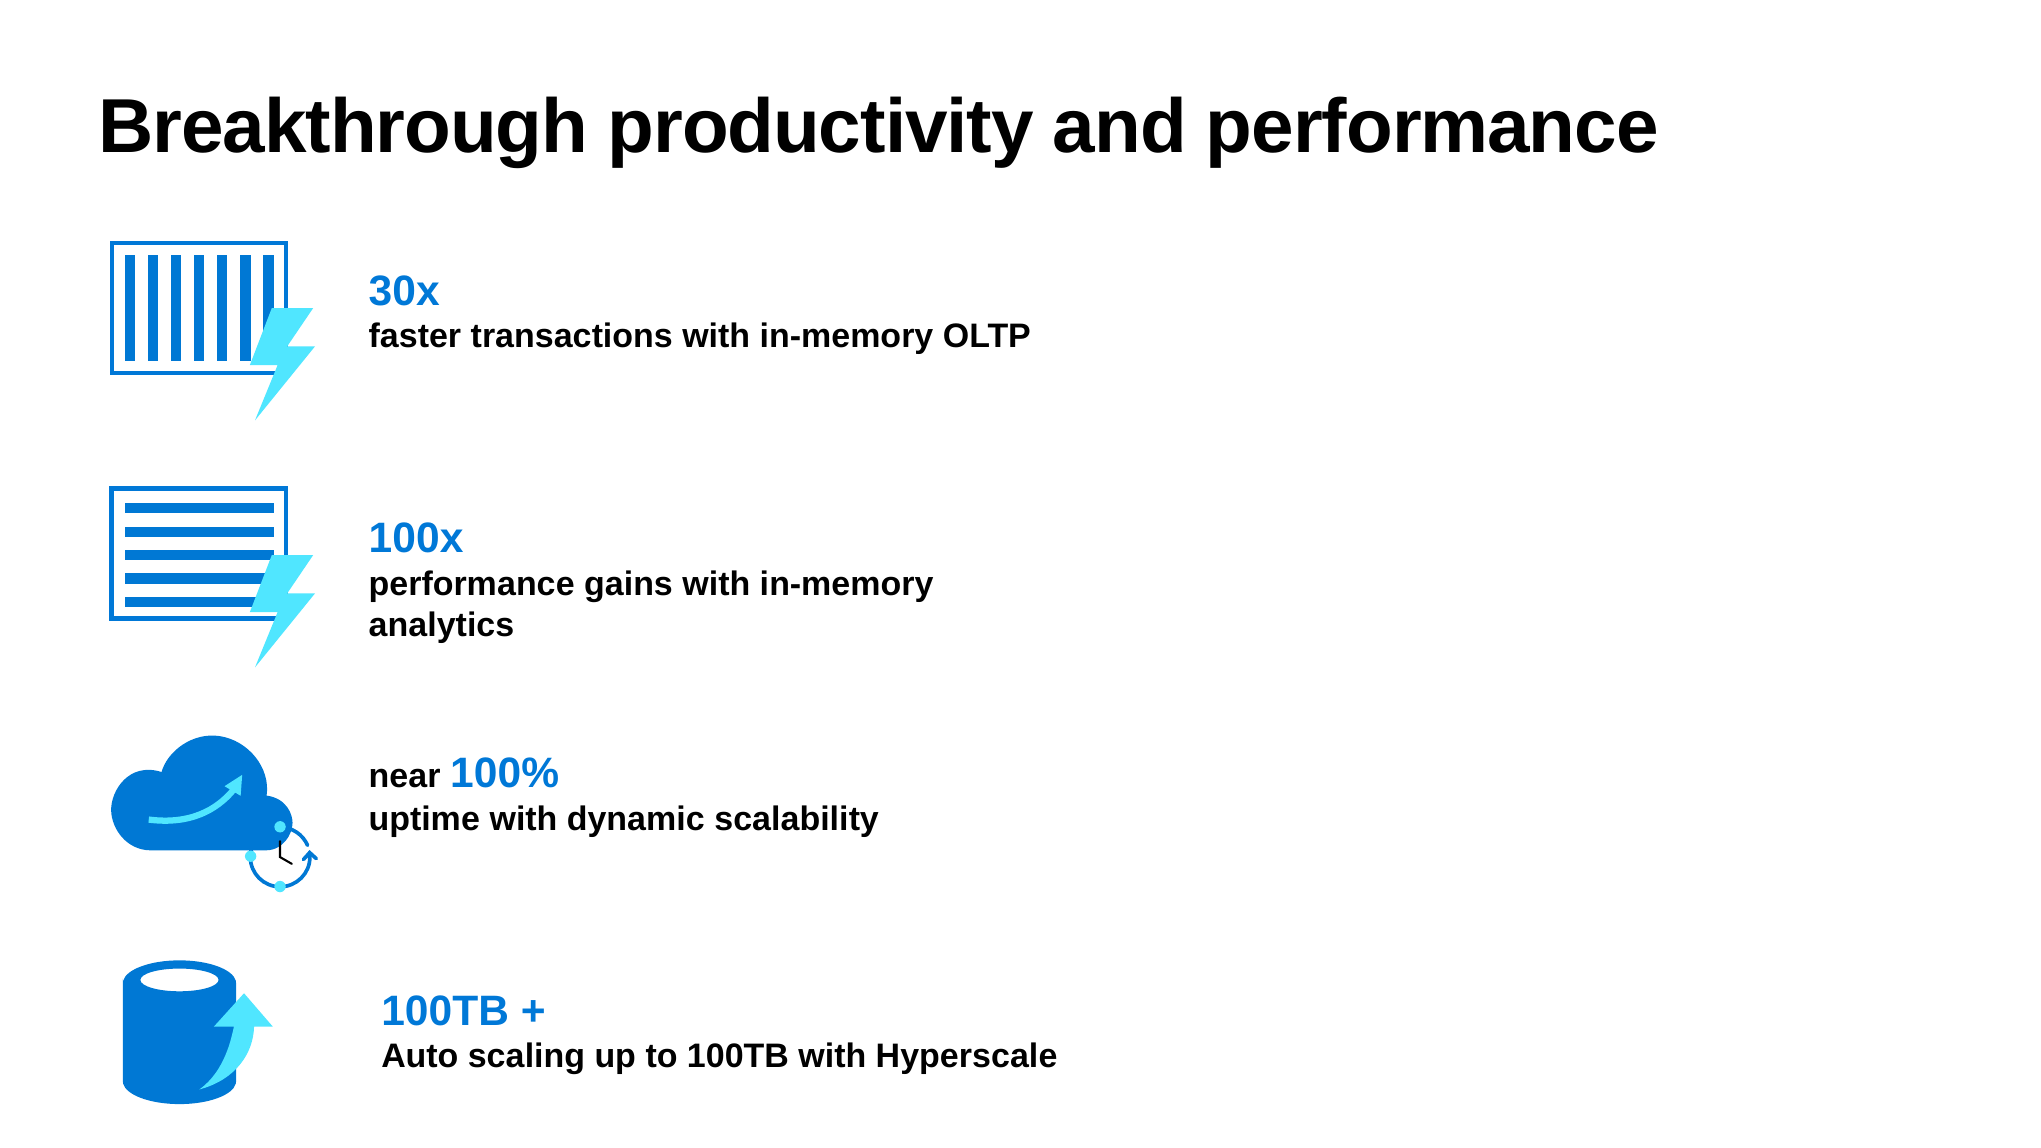

# Breakthrough productivity and performance

30x
faster transactions with in-memory OLTP

100x
performance gains with in-memory analytics

near 100%
uptime with dynamic scalability

100TB +
Auto scaling up to 100TB with Hyperscale